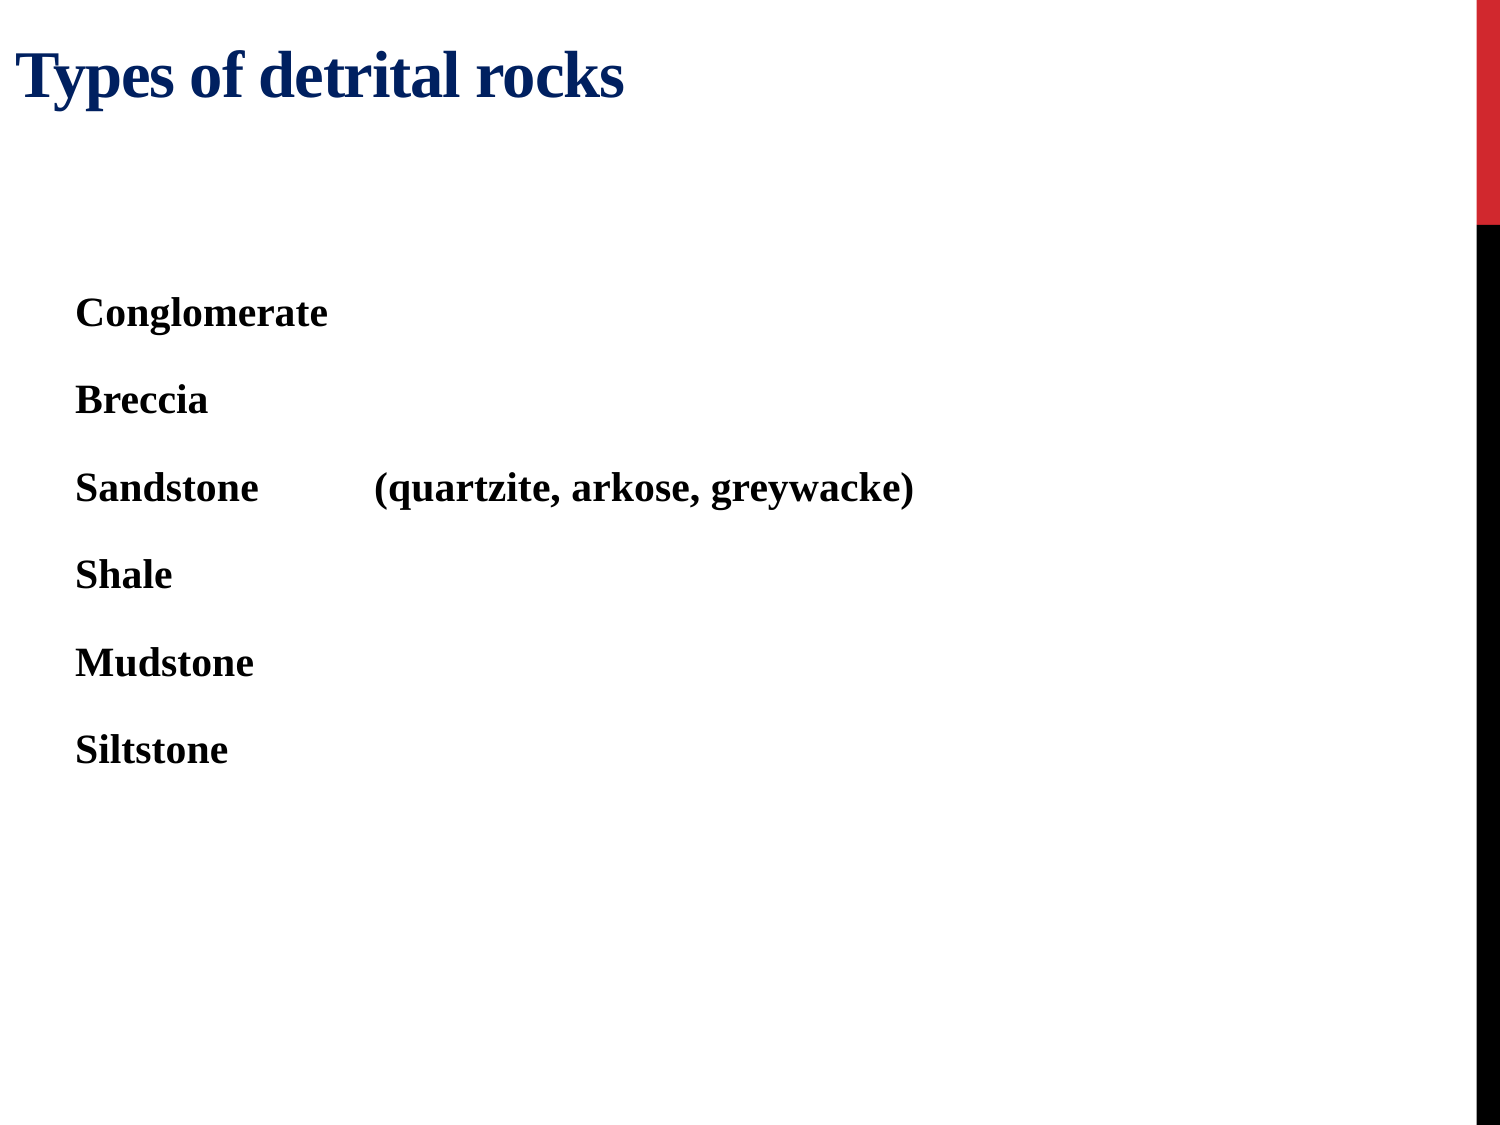

# Types of detrital rocks
Conglomerate
Breccia
Sandstone           (quartzite, arkose, greywacke)
Shale
Mudstone
Siltstone